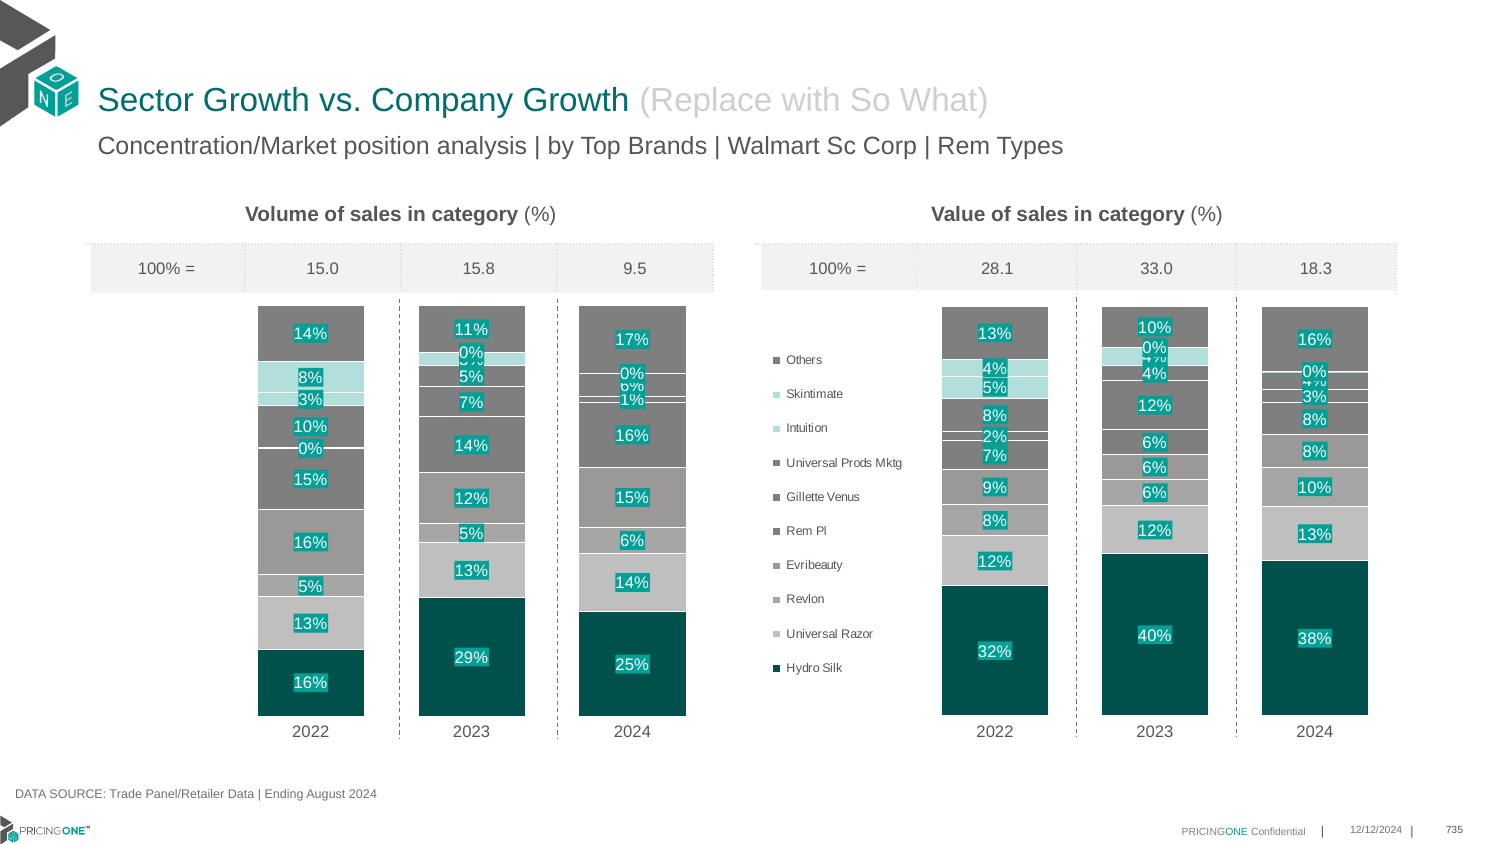

# Sector Growth vs. Company Growth (Replace with So What)
Concentration/Market position analysis | by Top Brands | Walmart Sc Corp | Rem Types
| Volume of sales in category (%) |  |  |  |
| --- | --- | --- | --- |
| 100% = | 15.0 | 15.8 | 9.5 |
| Value of sales in category (%) |  |  |  |
| --- | --- | --- | --- |
| 100% = | 28.1 | 33.0 | 18.3 |

### Chart

| Category | Hydro Silk | Universal Razor | Revlon | Evribeauty | Rem Pl | Gillette Venus | Universal Prods Mktg | Intuition | Skintimate | Others |
|---|---|---|---|---|---|---|---|---|---|---|
| 2022 | 0.16325289746802216 | 0.12717928827564096 | 0.05405136228880684 | 0.15909878756685653 | 0.1482021547872292 | 0.002111607068258141 | 0.10188194533349018 | 0.031017948660080195 | 0.07674970692281304 | 0.1364543016288028 |
| 2023 | 0.28823142817361214 | 0.13389444310157042 | 0.047468828681882735 | 0.12298293979252291 | 0.13593275083739143 | 0.07316595478880225 | 0.05271095055384644 | 0.03077926286780998 | 0.0007157894550390914 | 0.11411765174752261 |
| 2024 | 0.2541822206127719 | 0.14267195500834245 | 0.06240777623977501 | 0.14647047401320576 | 0.15810737807003591 | 0.014413135370942578 | 0.05586612917418276 | 0.0004837516964095344 | 1.0576119291856895e-06 | 0.1653961222024049 |

### Chart

| Category | Hydro Silk | Universal Razor | Revlon | Evribeauty | Rem Pl | Gillette Venus | Universal Prods Mktg | Intuition | Skintimate | Others |
|---|---|---|---|---|---|---|---|---|---|---|
| 2022 | 0.3171634307397078 | 0.12156826746511112 | 0.07639631231593931 | 0.08584856054337762 | 0.07061770240927219 | 0.023092052000608886 | 0.0804059076239492 | 0.053888976625250745 | 0.04047978678994596 | 0.1305390034868371 |
| 2023 | 0.39510278481074046 | 0.11690852531464963 | 0.06462435189777849 | 0.06098320439105404 | 0.06066471688542982 | 0.11935795125365053 | 0.03700819965905349 | 0.04388371690194825 | 0.000153272869807927 | 0.10131327601588741 |
| 2024 | 0.37811457761317785 | 0.1324154911789898 | 0.09662759754263078 | 0.07829955543013079 | 0.07927966463400779 | 0.03269129609914894 | 0.04246331339002745 | 0.00024825782851275655 | 2.7377352063603503e-07 | 0.15985997250985326 |
DATA SOURCE: Trade Panel/Retailer Data | Ending August 2024

12/12/2024
735